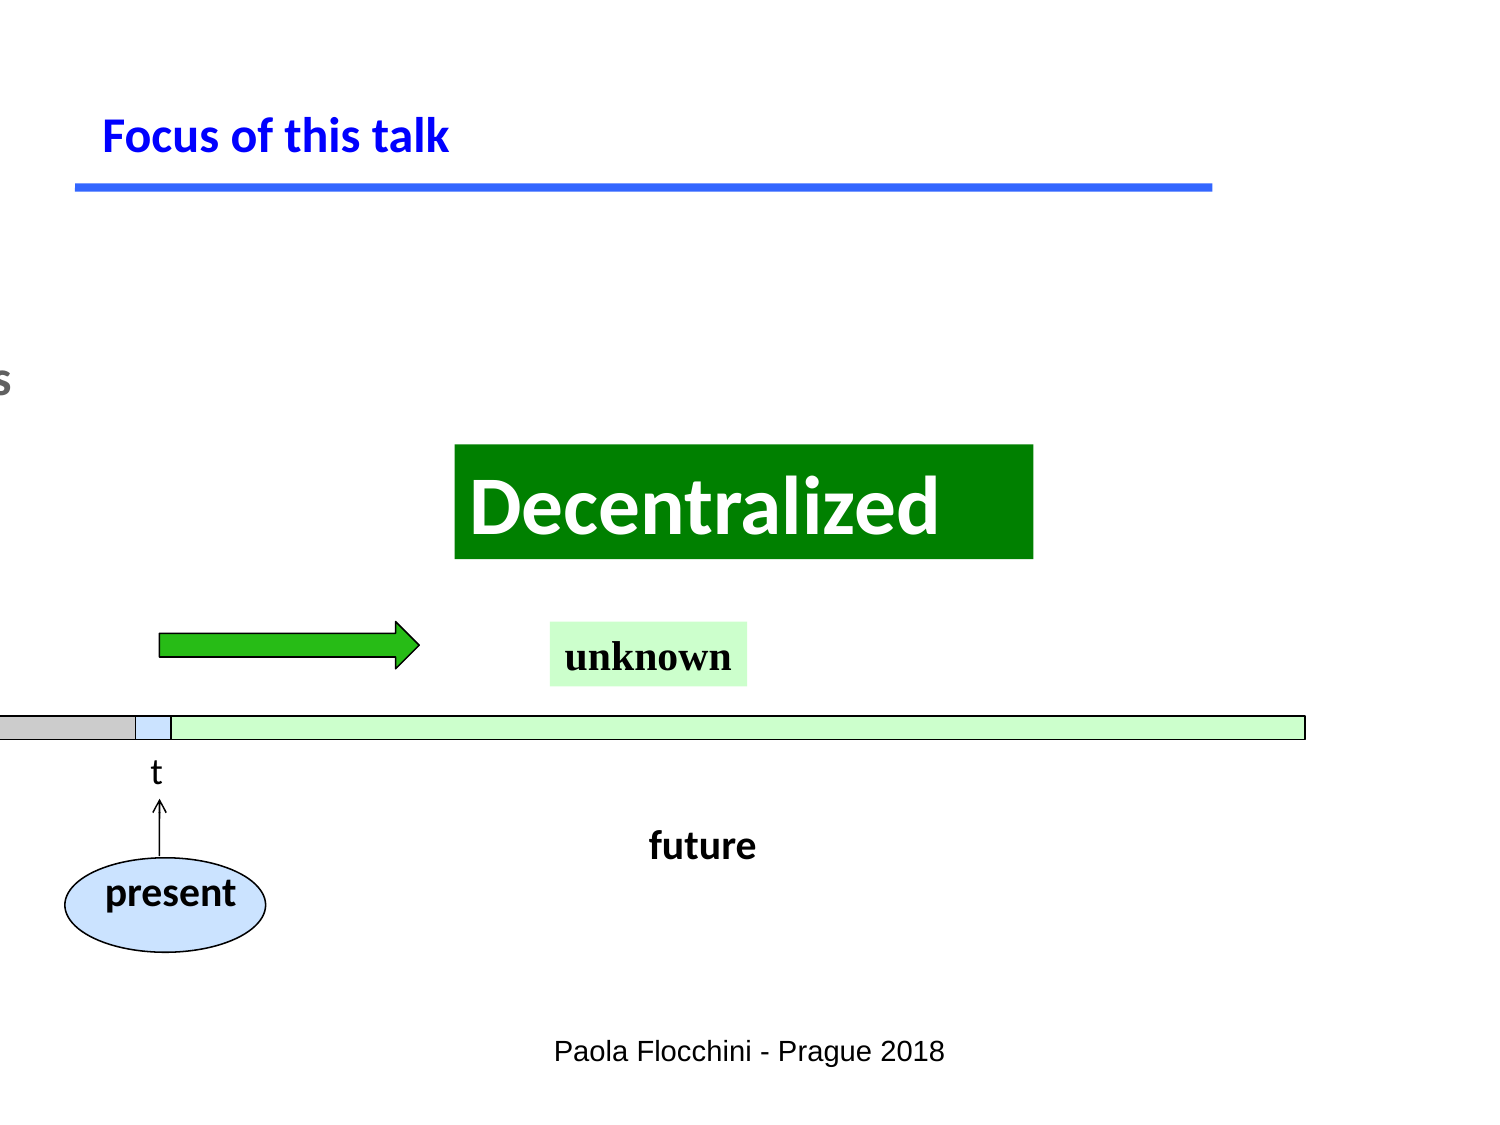

Focus of this talk

Most of the  Results
Decentralized
Centralized
known

unknown

t
past

present
future
Paola Flocchini - Prague 2018